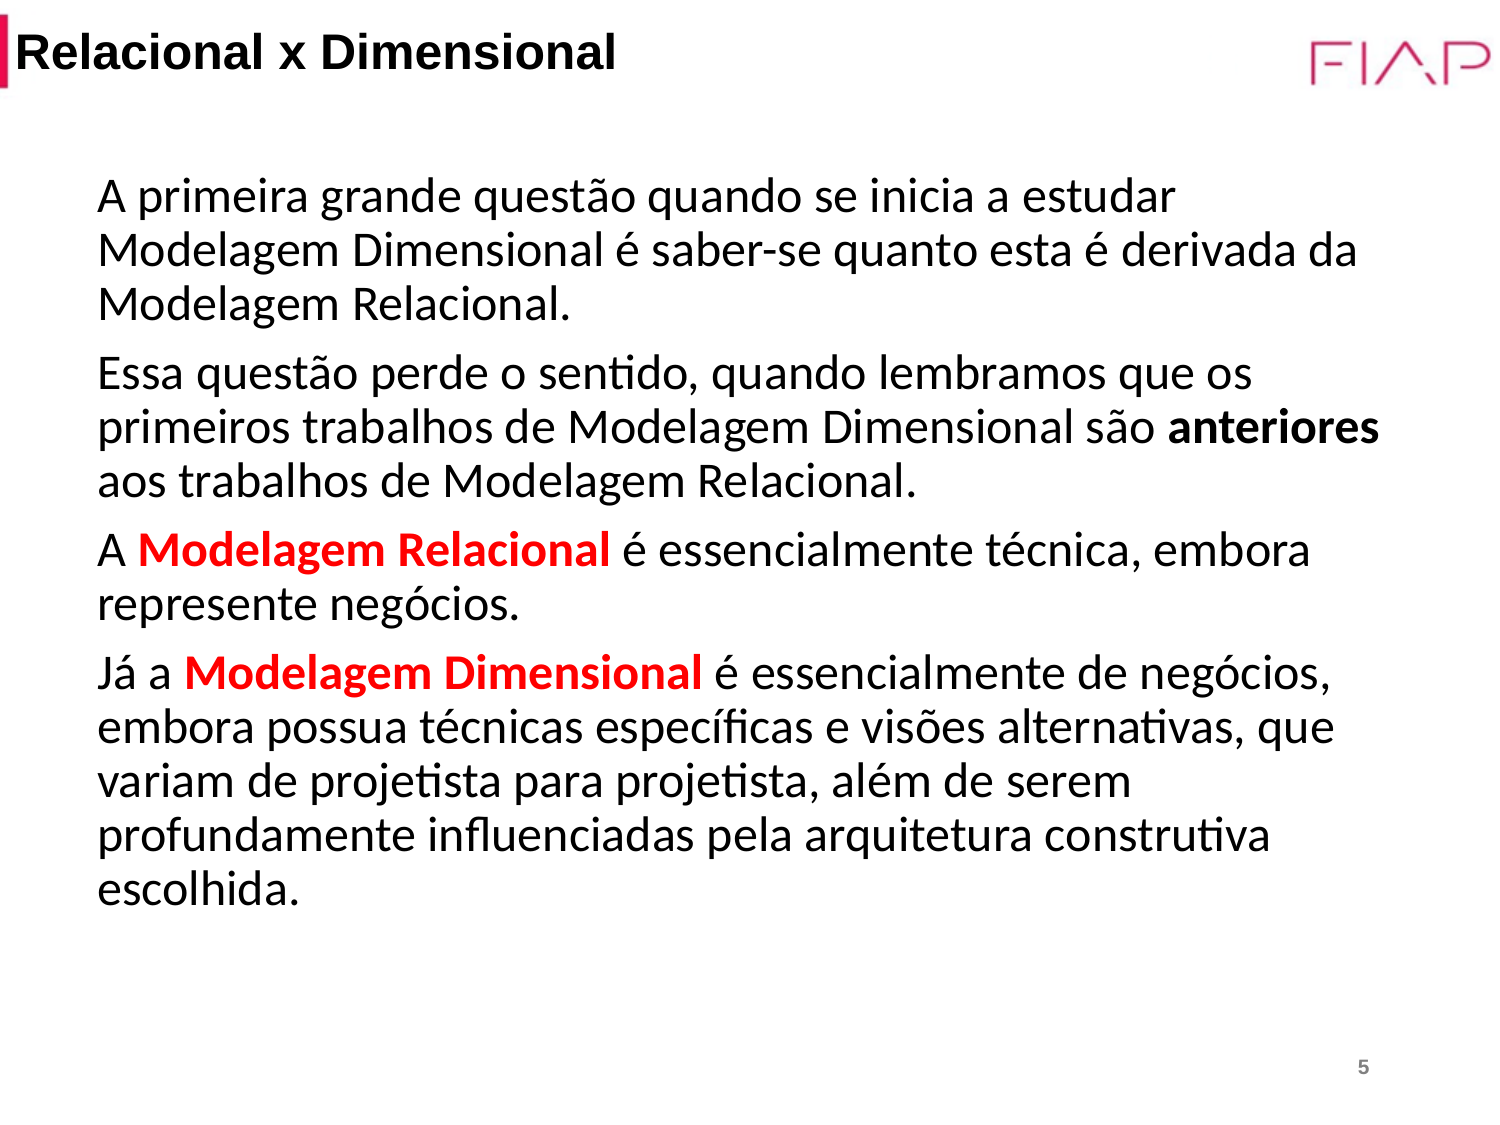

Comparação entre modelos
Relacional x Dimensional
	A primeira grande questão quando se inicia a estudar Modelagem Dimensional é saber-se quanto esta é derivada da Modelagem Relacional.
	Essa questão perde o sentido, quando lembramos que os primeiros trabalhos de Modelagem Dimensional são anteriores aos trabalhos de Modelagem Relacional.
	A Modelagem Relacional é essencialmente técnica, embora represente negócios.
	Já a Modelagem Dimensional é essencialmente de negócios, embora possua técnicas específicas e visões alternativas, que variam de projetista para projetista, além de serem profundamente influenciadas pela arquitetura construtiva escolhida.